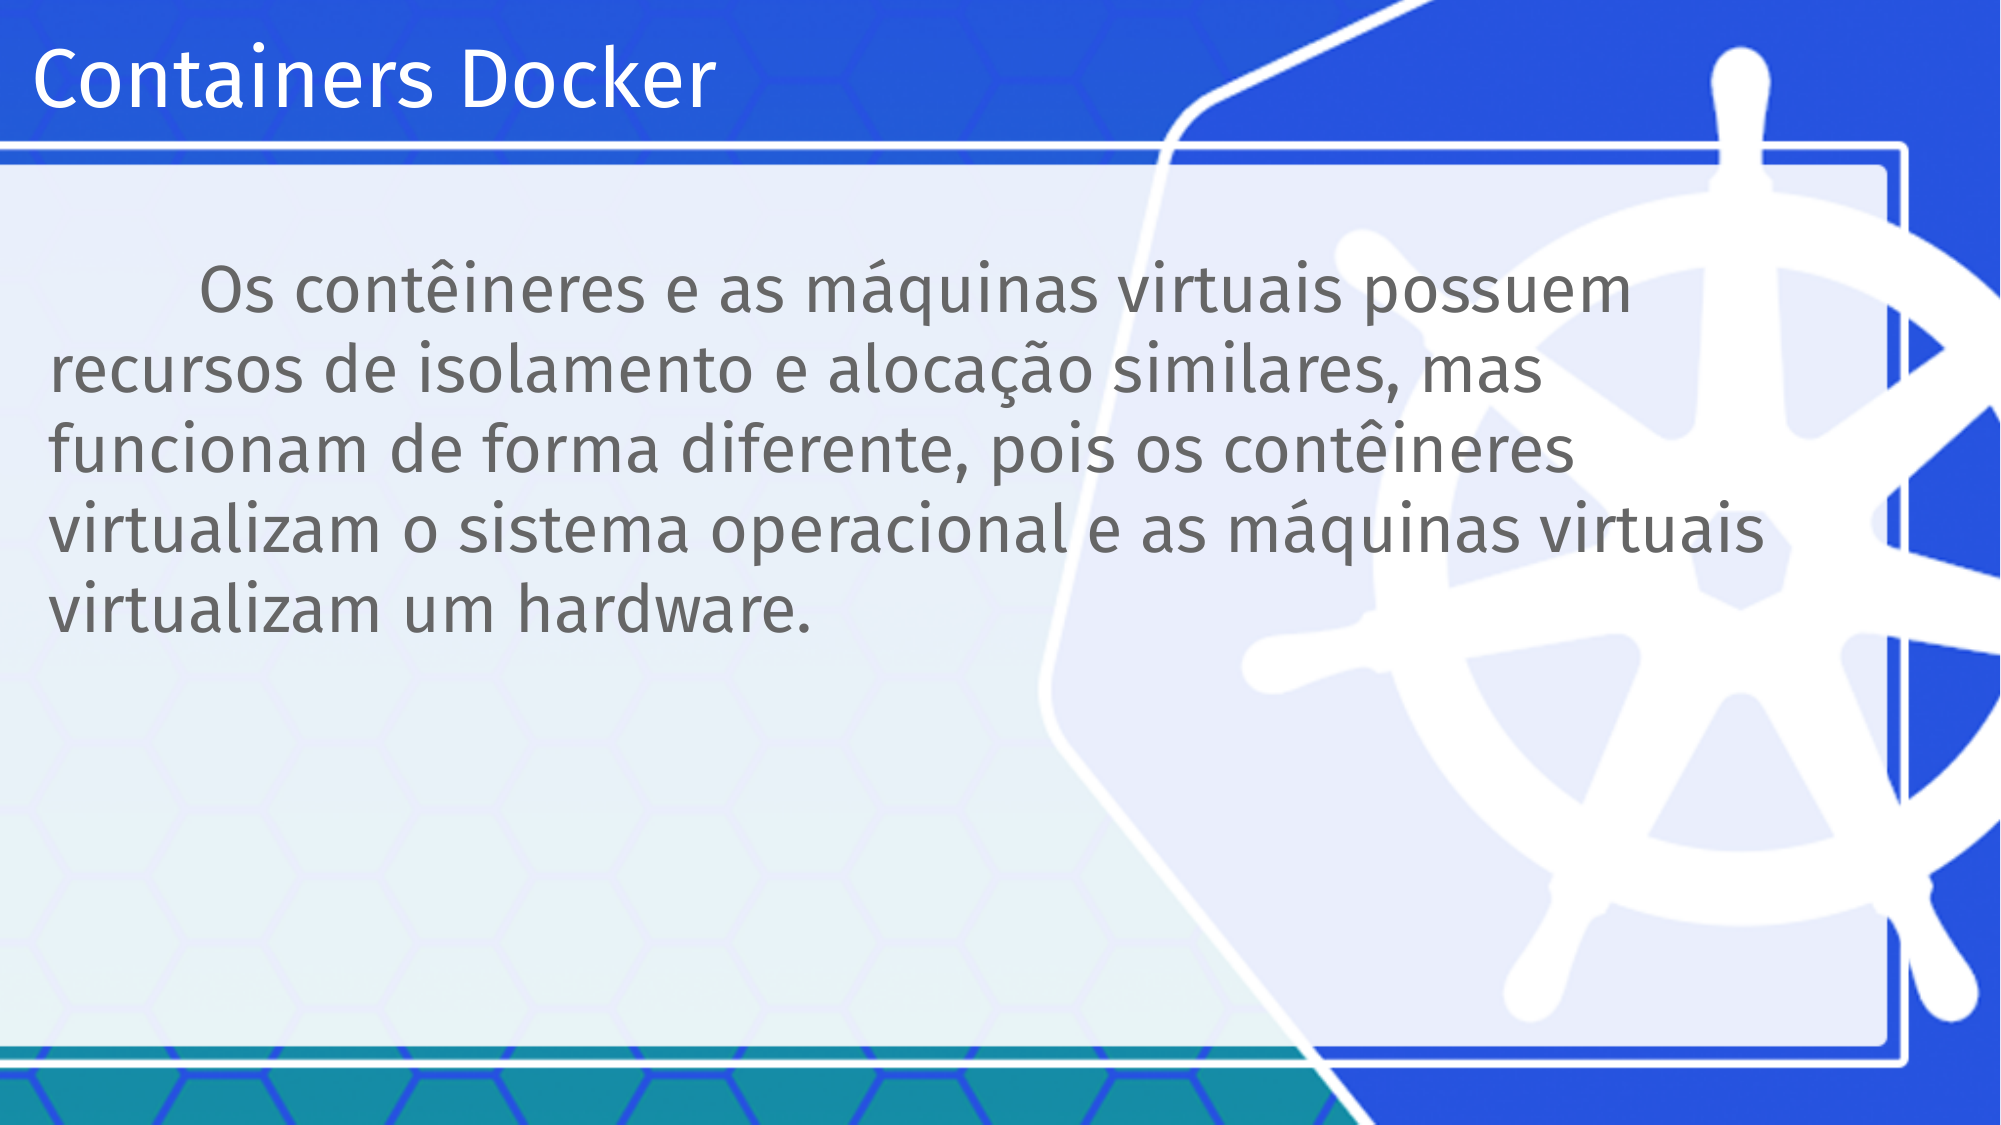

Containers Docker
	Os contêineres e as máquinas virtuais possuem recursos de isolamento e alocação similares, mas funcionam de forma diferente, pois os contêineres virtualizam o sistema operacional e as máquinas virtuais virtualizam um hardware.